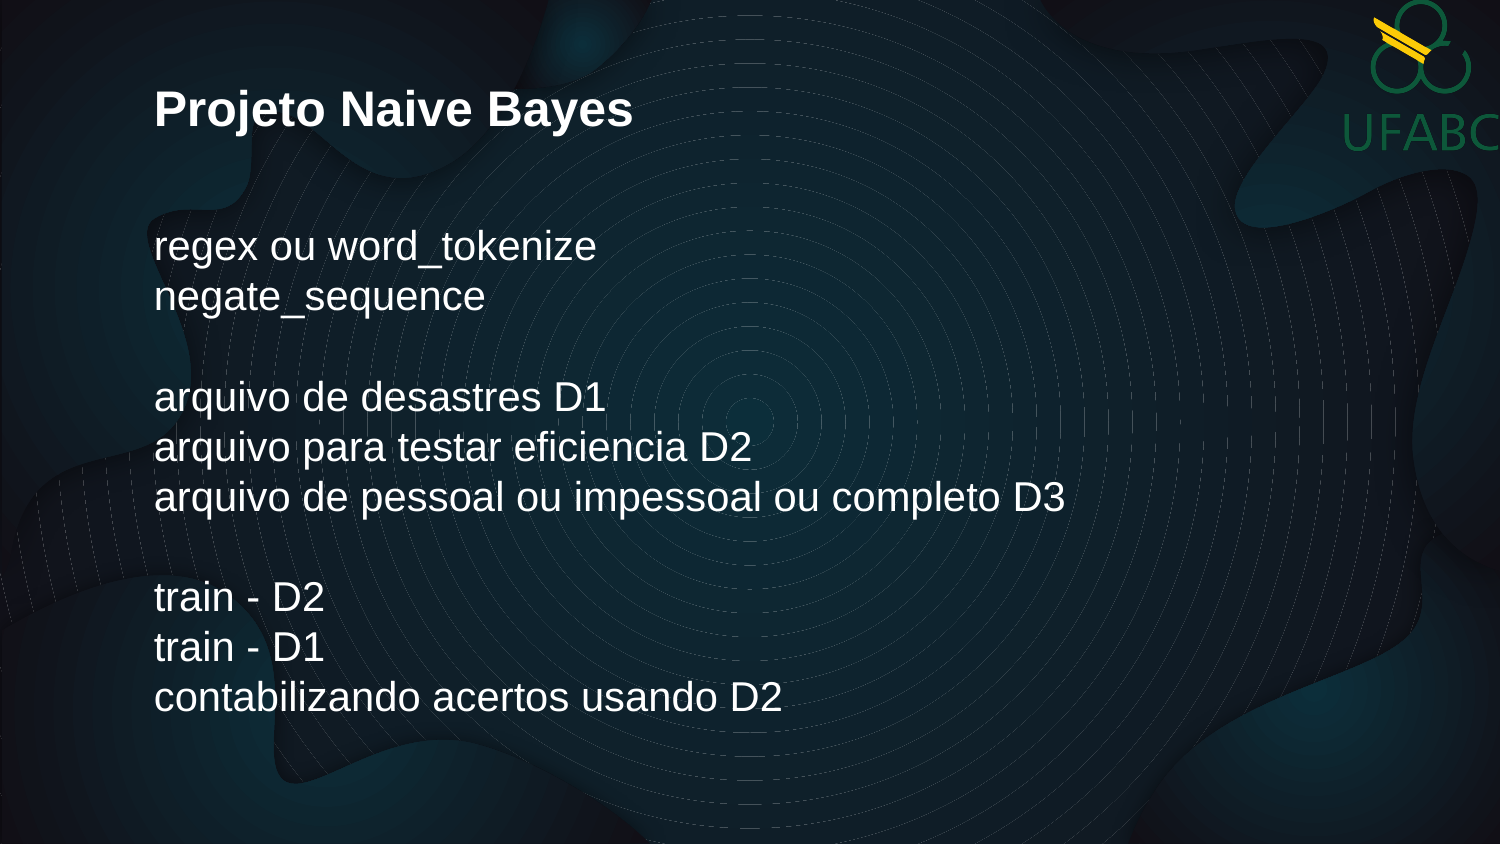

Projeto Naive Bayes

regex ou word_tokenize
negate_sequence

arquivo de desastres D1
arquivo para testar eficiencia D2
arquivo de pessoal ou impessoal ou completo D3

train - D2
train - D1
contabilizando acertos usando D2